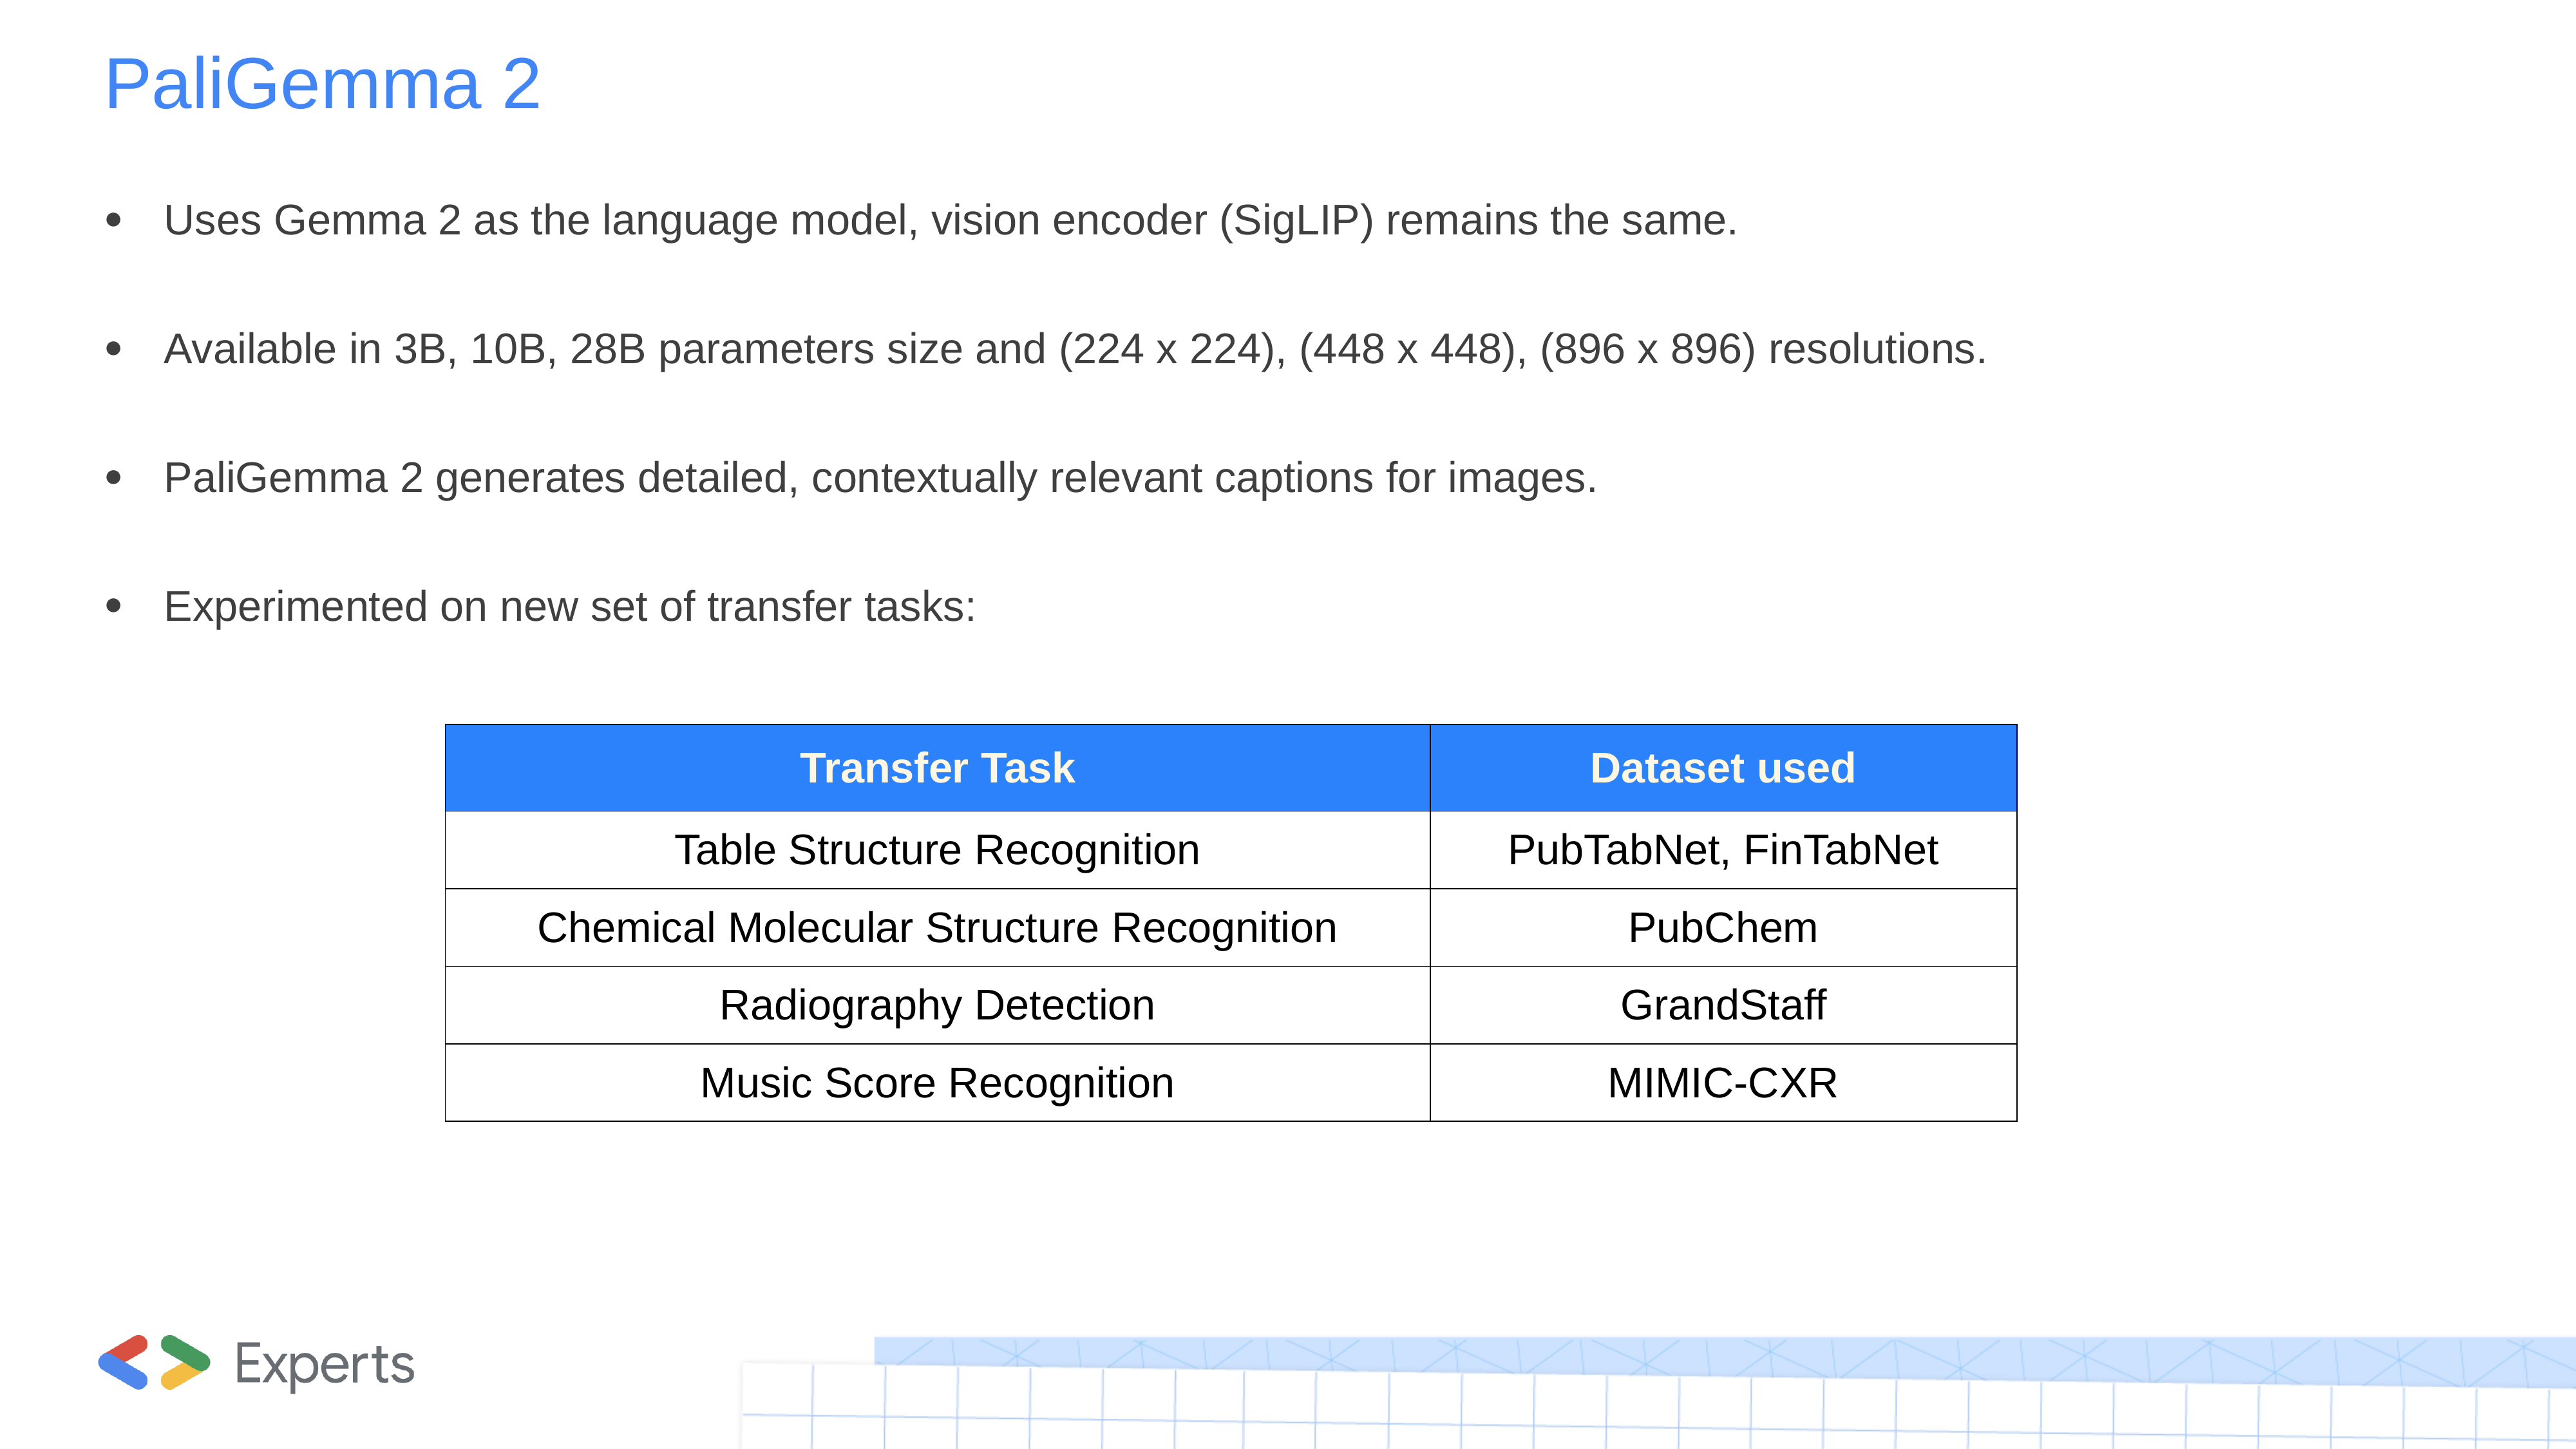

# PaliGemma 2
Uses Gemma 2 as the language model, vision encoder (SigLIP) remains the same.

Available in 3B, 10B, 28B parameters size and (224 x 224), (448 x 448), (896 x 896) resolutions.

PaliGemma 2 generates detailed, contextually relevant captions for images.

Experimented on new set of transfer tasks:

| Transfer Task | Dataset used |
| --- | --- |
| Table Structure Recognition | PubTabNet, FinTabNet |
| Chemical Molecular Structure Recognition | PubChem |
| Radiography Detection | GrandStaff |
| Music Score Recognition | MIMIC-CXR |